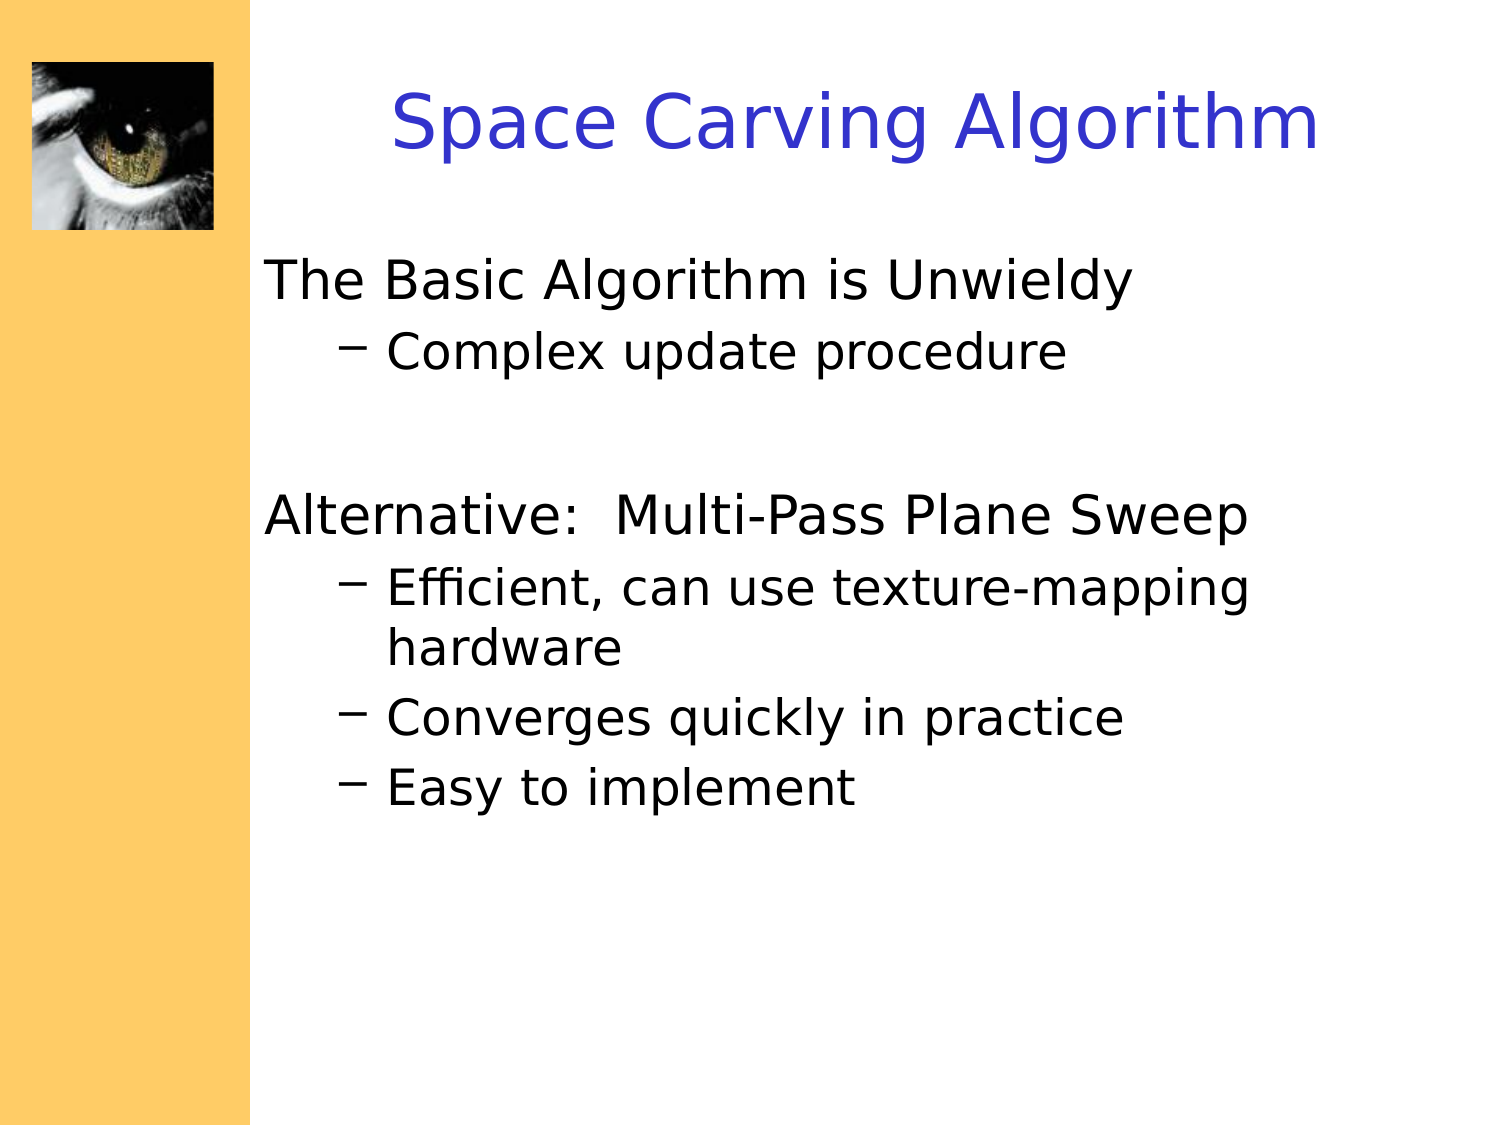

# Space Carving Algorithm
The Basic Algorithm is Unwieldy
Complex update procedure

Alternative:  Multi-Pass Plane Sweep
Efficient, can use texture-mapping hardware
Converges quickly in practice
Easy to implement